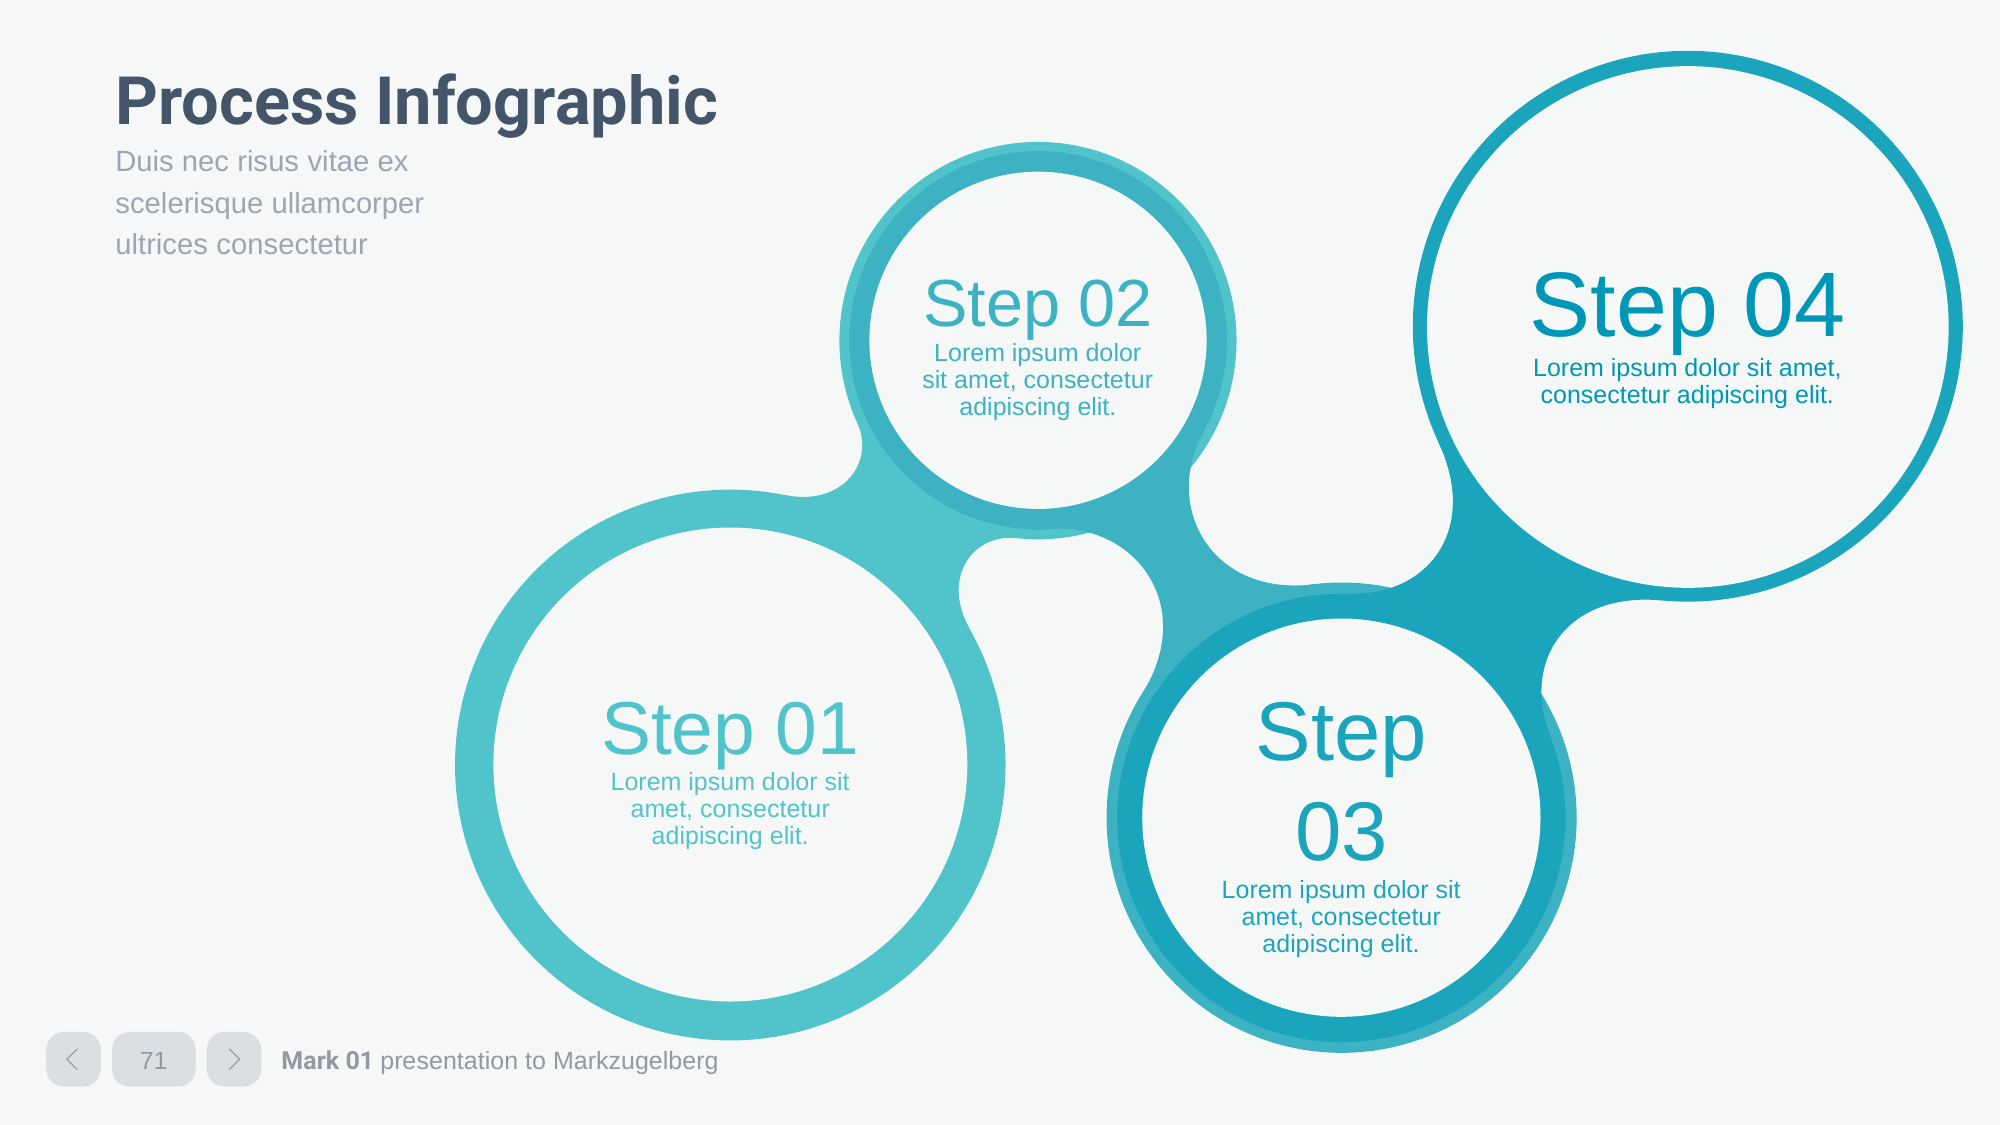

Step 03
Lorem ipsum dolor sit amet, consectetur adipiscing elit.
# Process Infographic
Step 04
Lorem ipsum dolor sit amet, consectetur adipiscing elit.
Duis nec risus vitae ex scelerisque ullamcorper ultrices consectetur

Step 01
Lorem ipsum dolor sit amet, consectetur adipiscing elit.

Step 02
Lorem ipsum dolor sit amet, consectetur adipiscing elit.